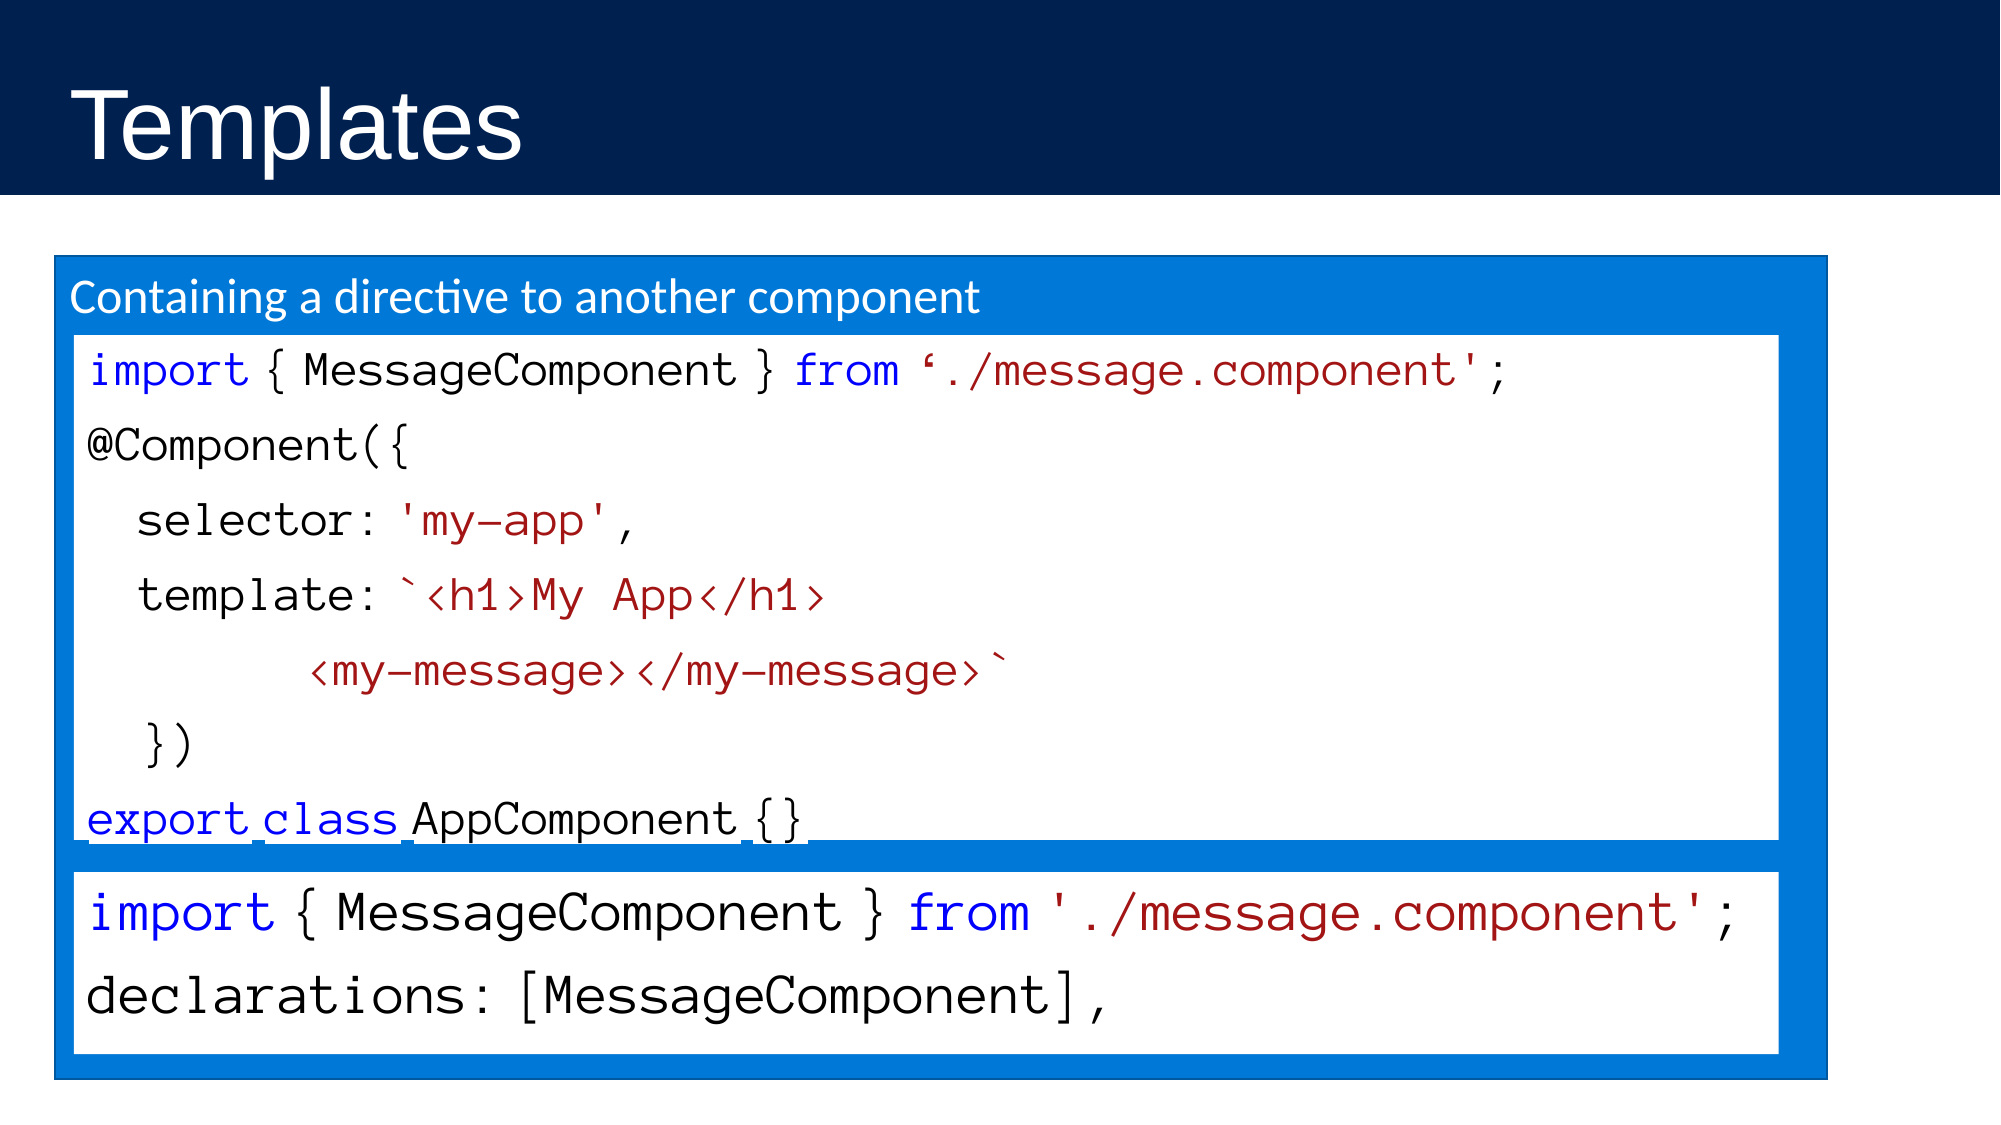

# Templates
Containing a directive to another component
import { MessageComponent } from ‘./message.component';
@Component({
    selector: 'my-app',
    template: `<h1>My App</h1>
        <my-message></my-message>`
  })
export class AppComponent {}

import { MessageComponent } from './message.component';
declarations: [MessageComponent],